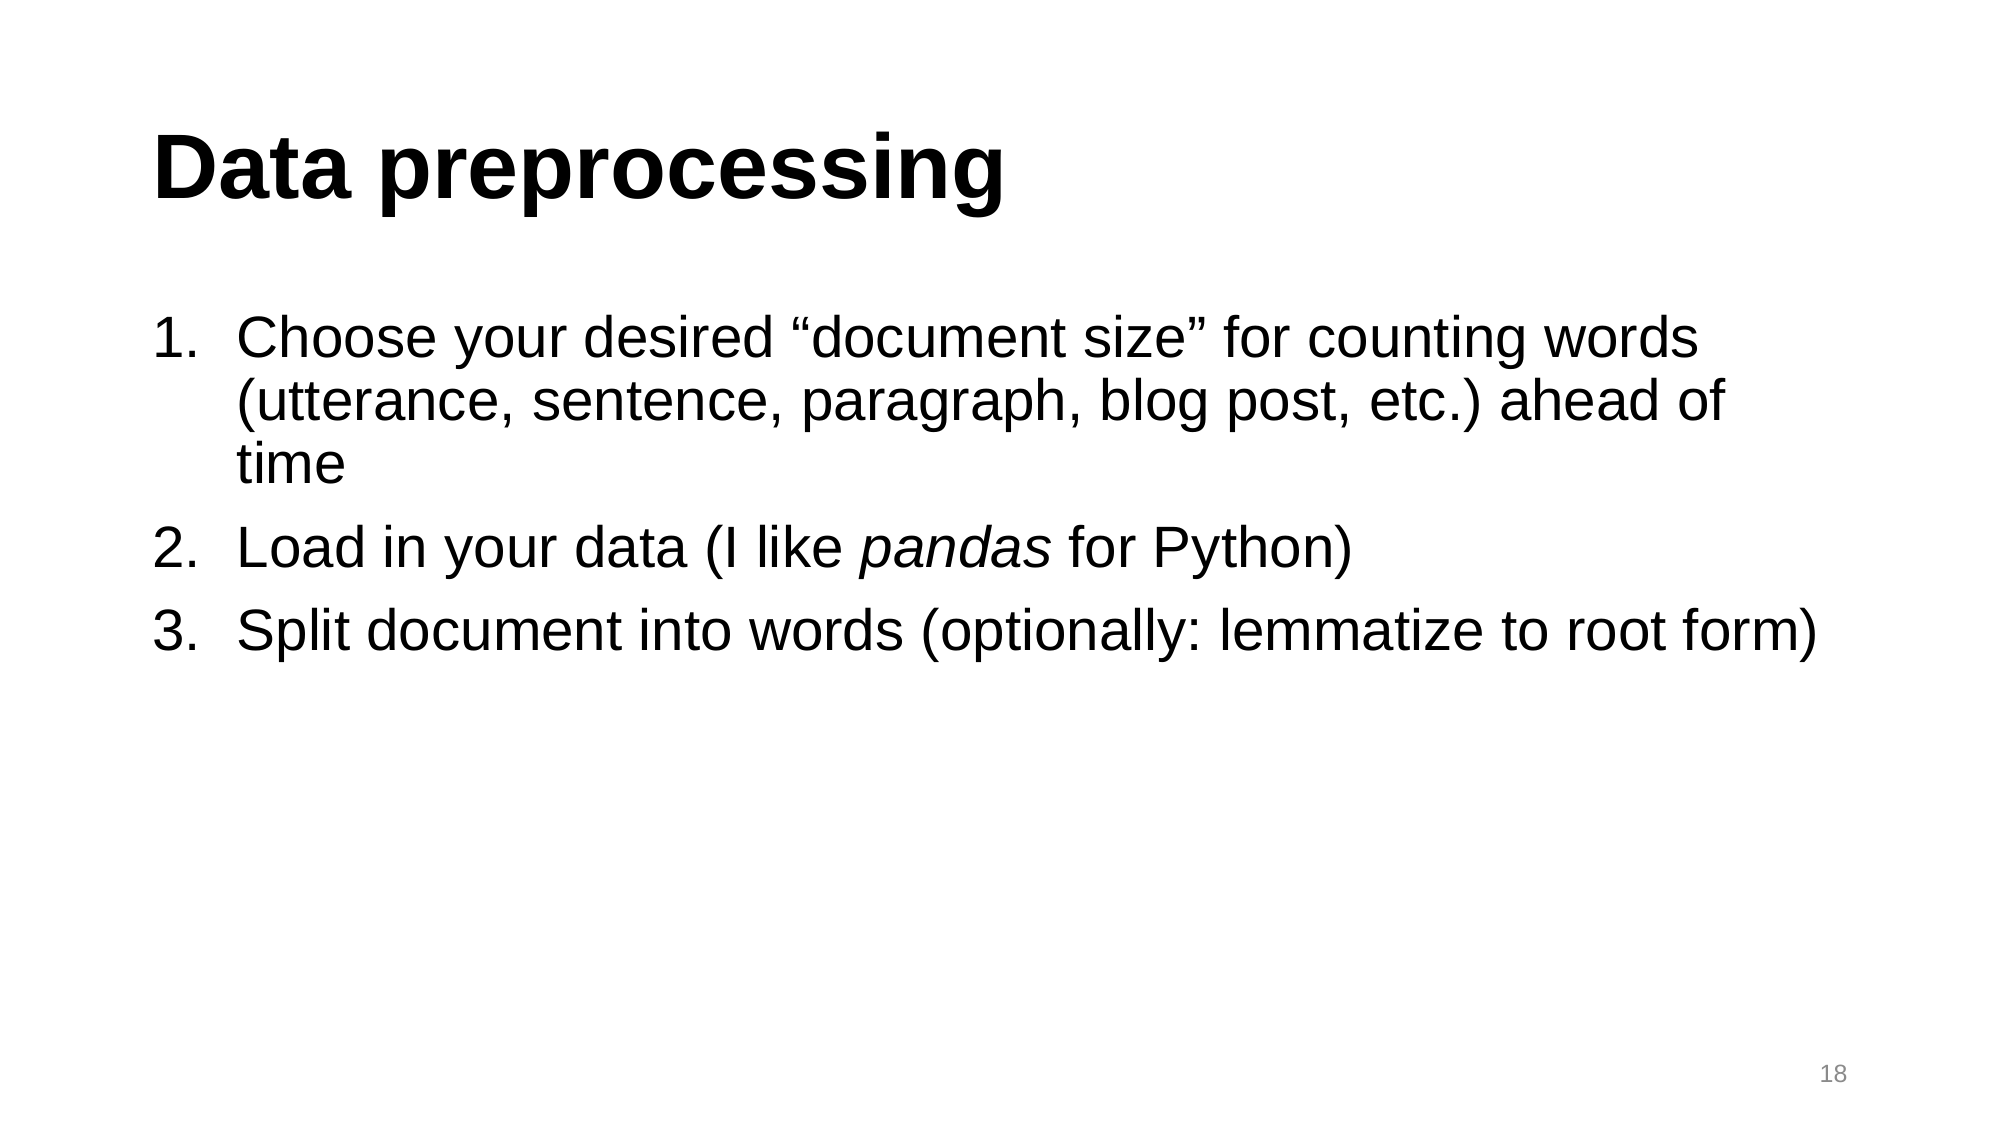

# Data preprocessing
Choose your desired “document size” for counting words (utterance, sentence, paragraph, blog post, etc.) ahead of time
Load in your data (I like pandas for Python)
Split document into words (optionally: lemmatize to root form)
18